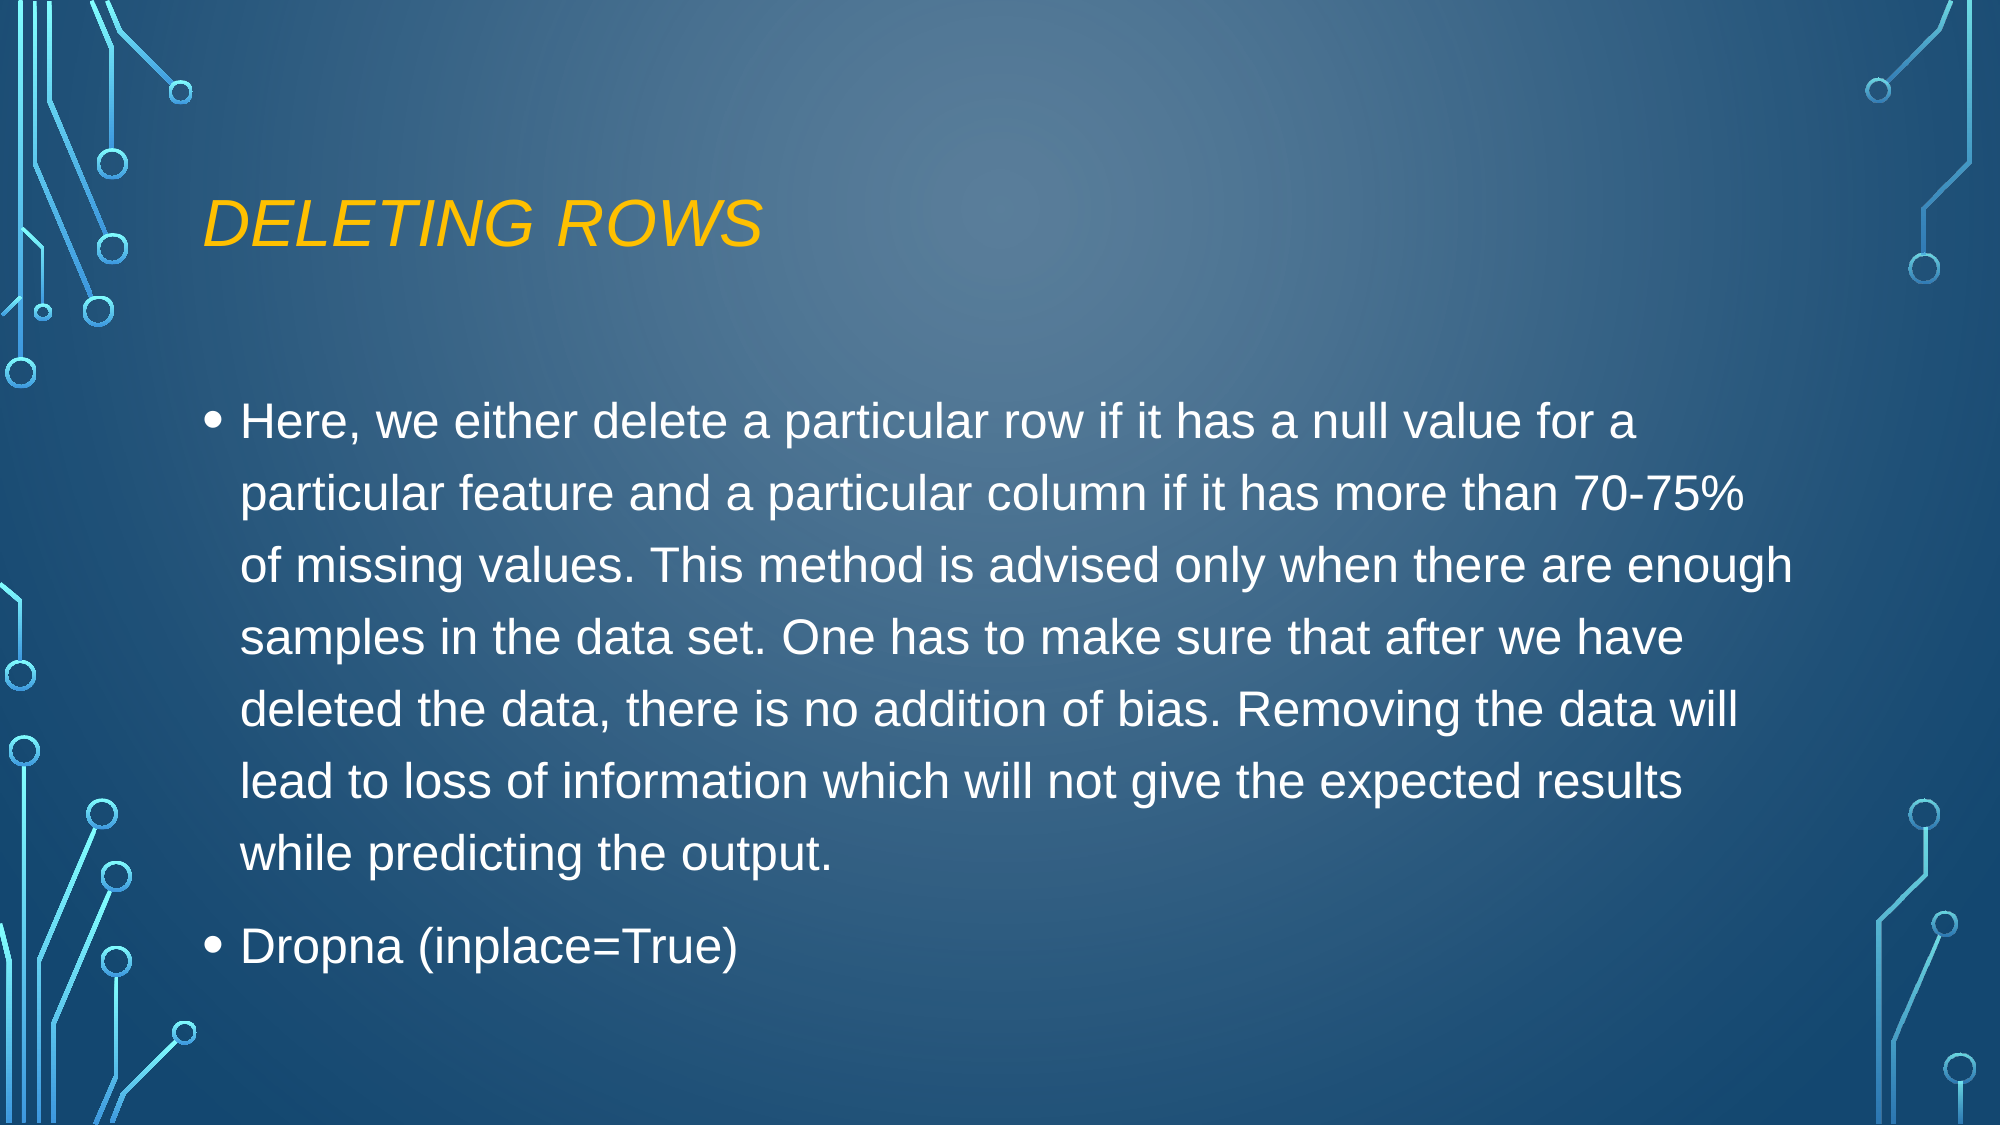

# Deleting rows
Here, we either delete a particular row if it has a null value for a particular feature and a particular column if it has more than 70-75% of missing values. This method is advised only when there are enough samples in the data set. One has to make sure that after we have deleted the data, there is no addition of bias. Removing the data will lead to loss of information which will not give the expected results while predicting the output.
Dropna (inplace=True)